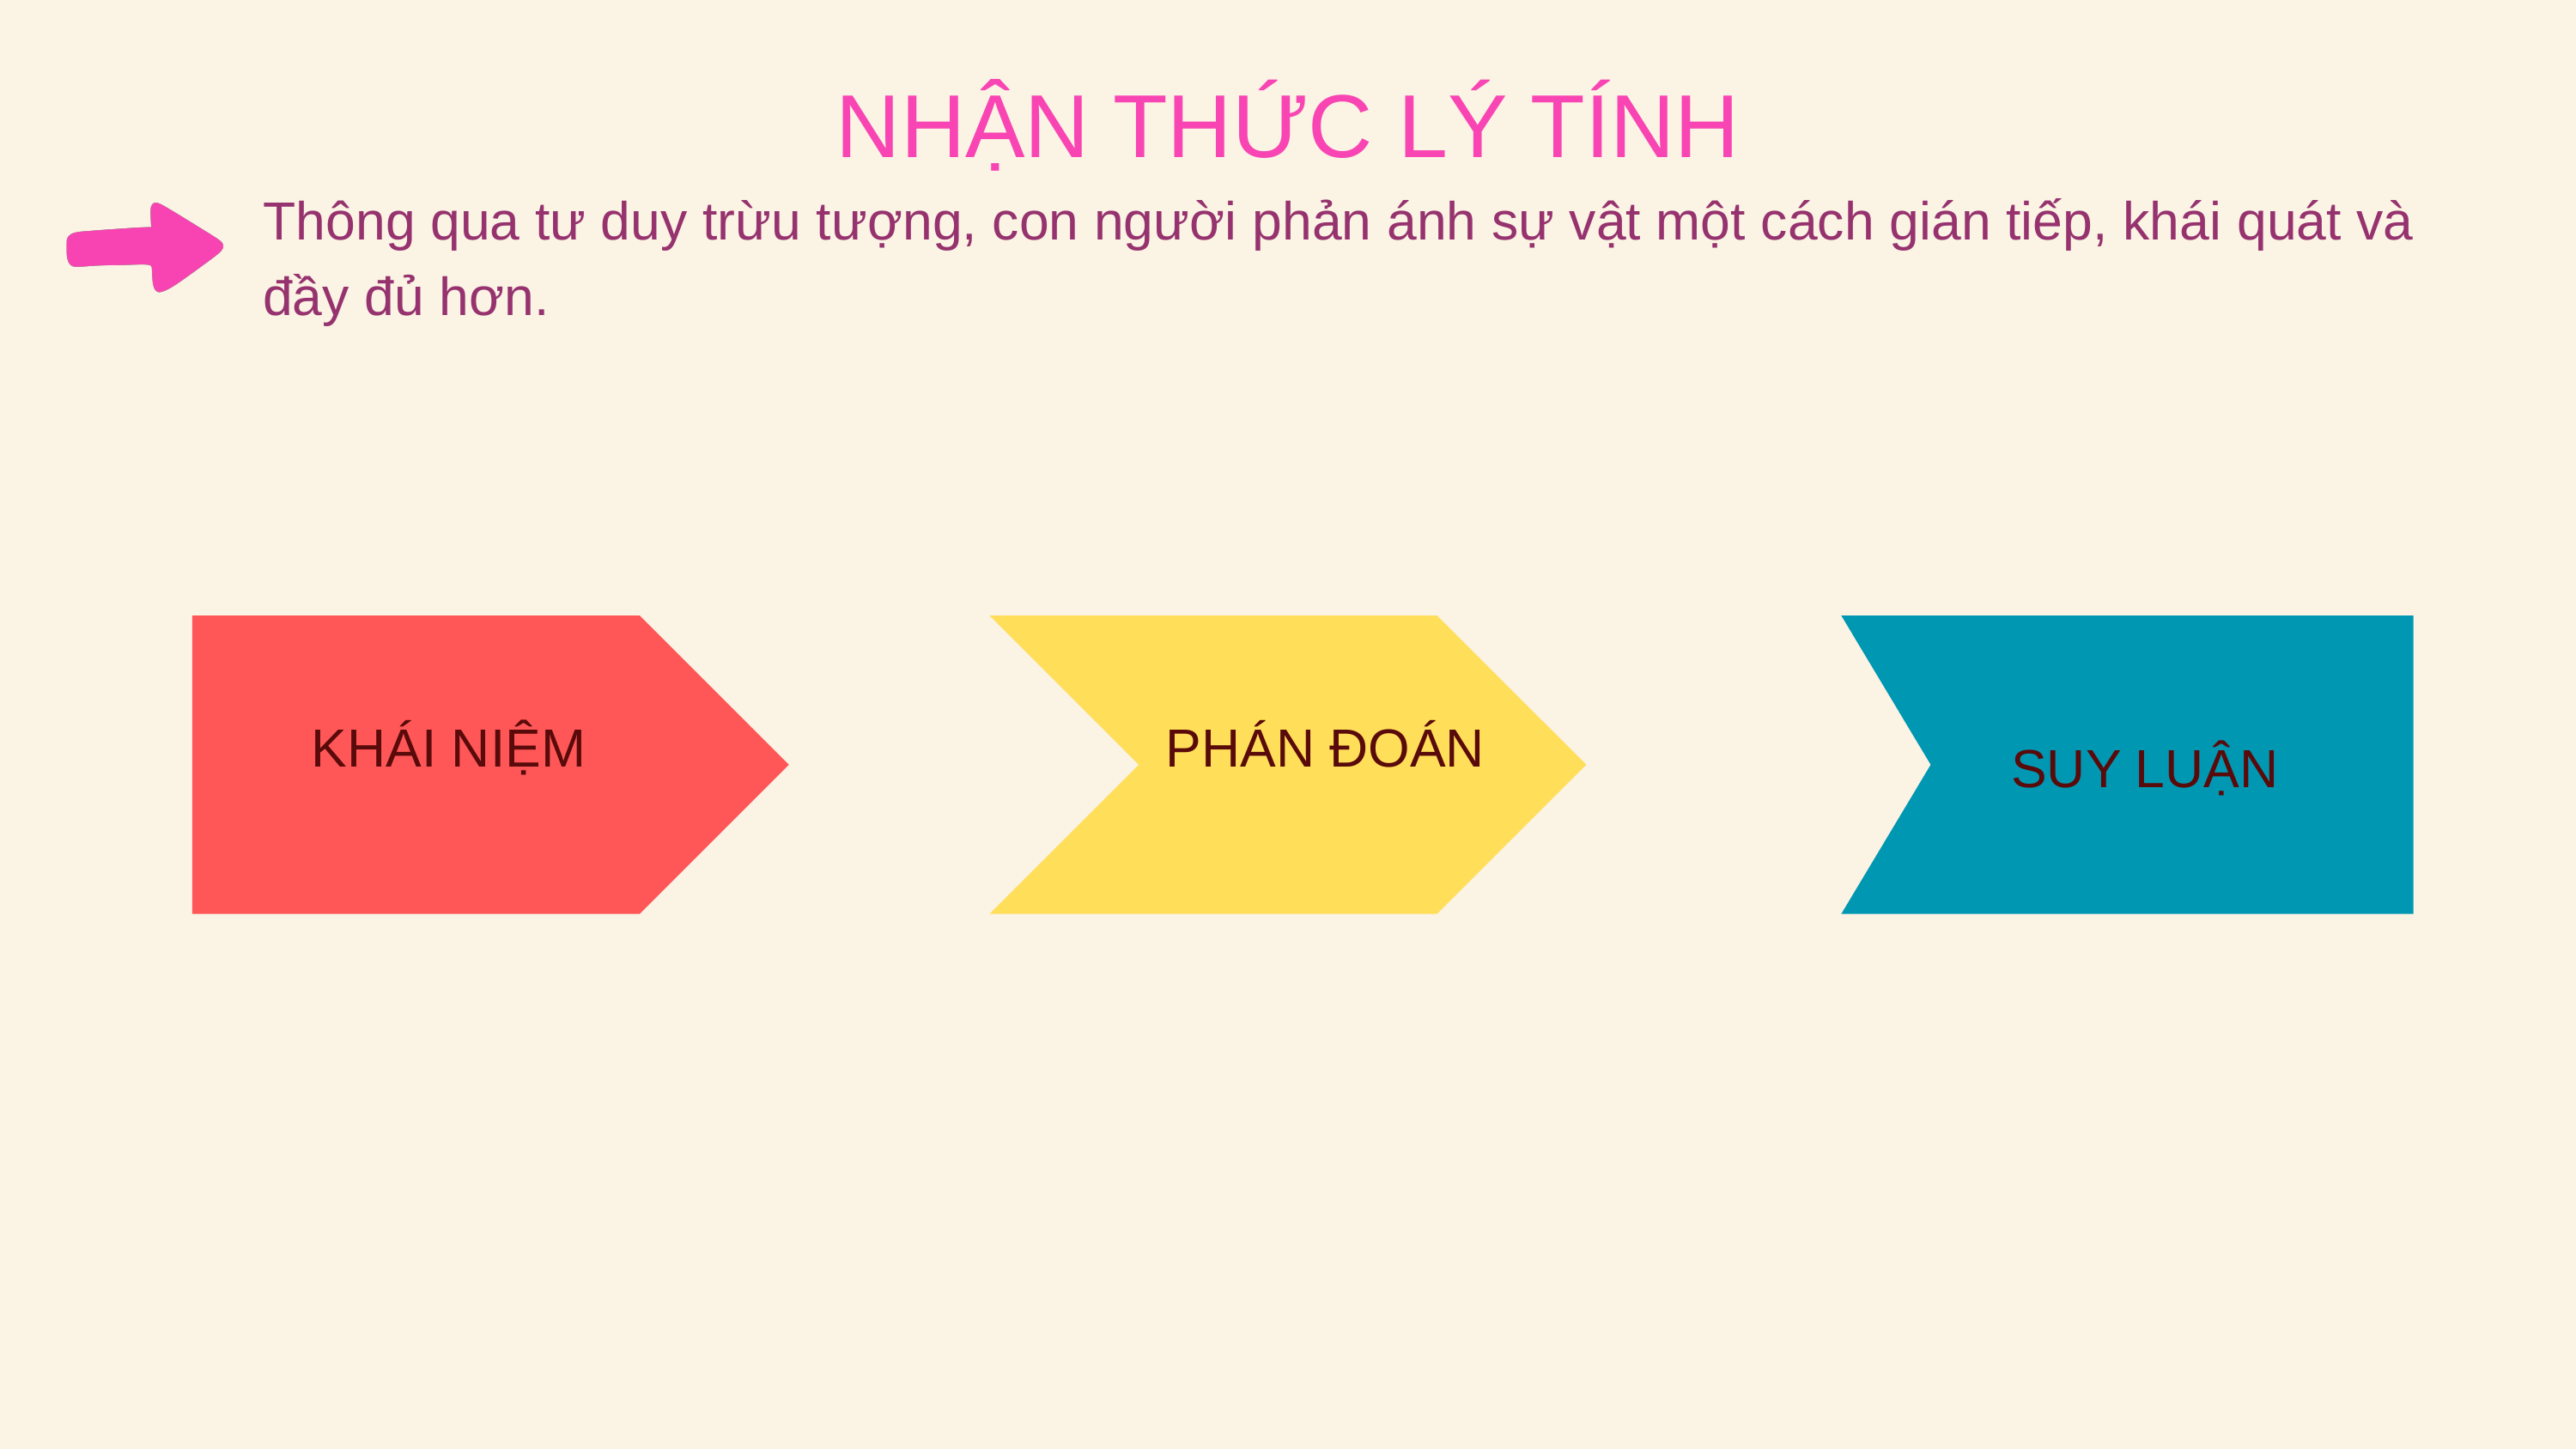

NHẬN THỨC LÝ TÍNH
Thông qua tư duy trừu tượng, con người phản ánh sự vật một cách gián tiếp, khái quát và đầy đủ hơn.

KHÁI NIỆM

PHÁN ĐOÁN
SUY LUẬN